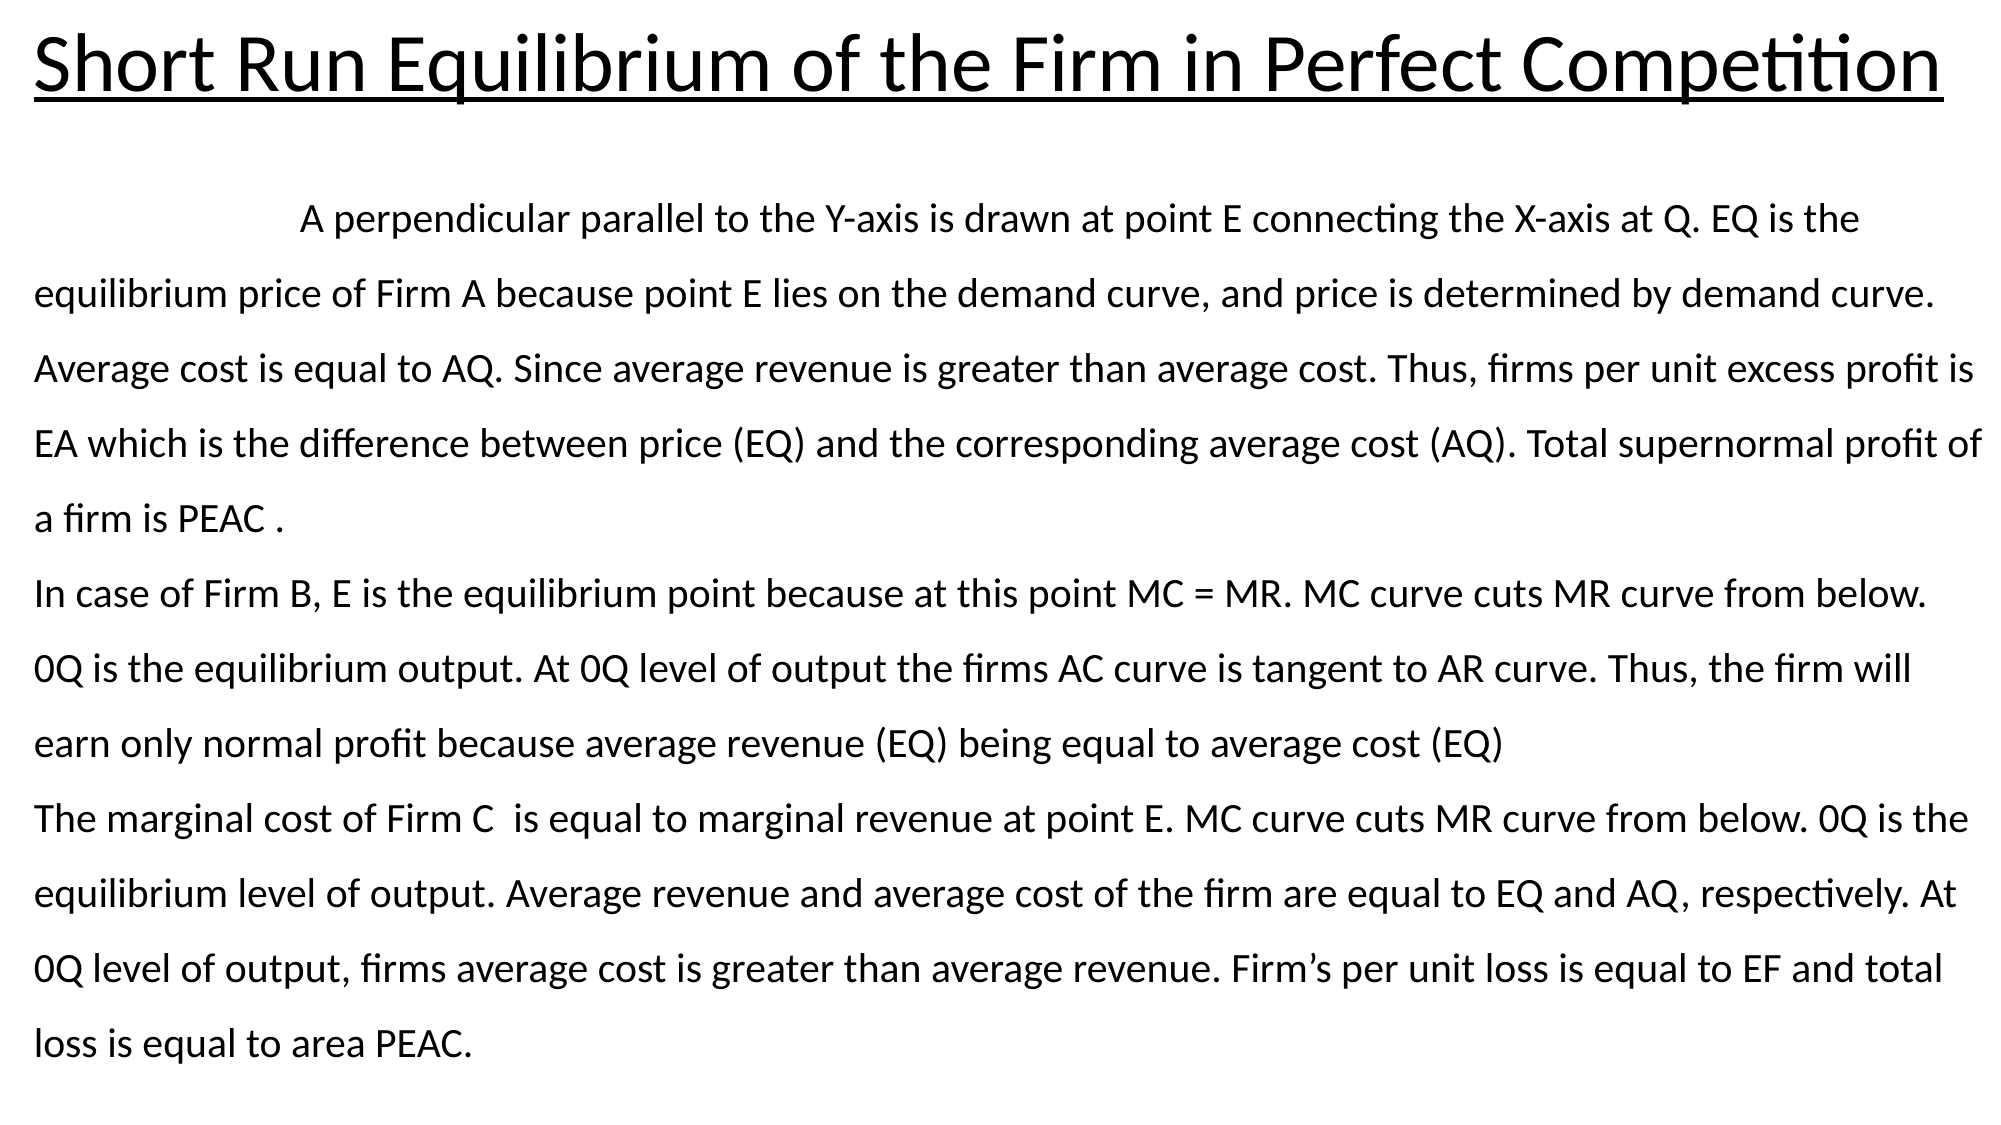

# Short Run Equilibrium of the Firm in Perfect Competition
                            A perpendicular parallel to the Y-axis is drawn at point E connecting the X-axis at Q. EQ is the equilibrium price of Firm A because point E lies on the demand curve, and price is determined by demand curve. Average cost is equal to AQ. Since average revenue is greater than average cost. Thus, firms per unit excess profit is EA which is the difference between price (EQ) and the corresponding average cost (AQ). Total supernormal profit of a firm is PEAC .
In case of Firm B, E is the equilibrium point because at this point MC = MR. MC curve cuts MR curve from below. 0Q is the equilibrium output. At 0Q level of output the firms AC curve is tangent to AR curve. Thus, the firm will earn only normal profit because average revenue (EQ) being equal to average cost (EQ)
The marginal cost of Firm C  is equal to marginal revenue at point E. MC curve cuts MR curve from below. 0Q is the equilibrium level of output. Average revenue and average cost of the firm are equal to EQ and AQ, respectively. At 0Q level of output, firms average cost is greater than average revenue. Firm’s per unit loss is equal to EF and total loss is equal to area PEAC.